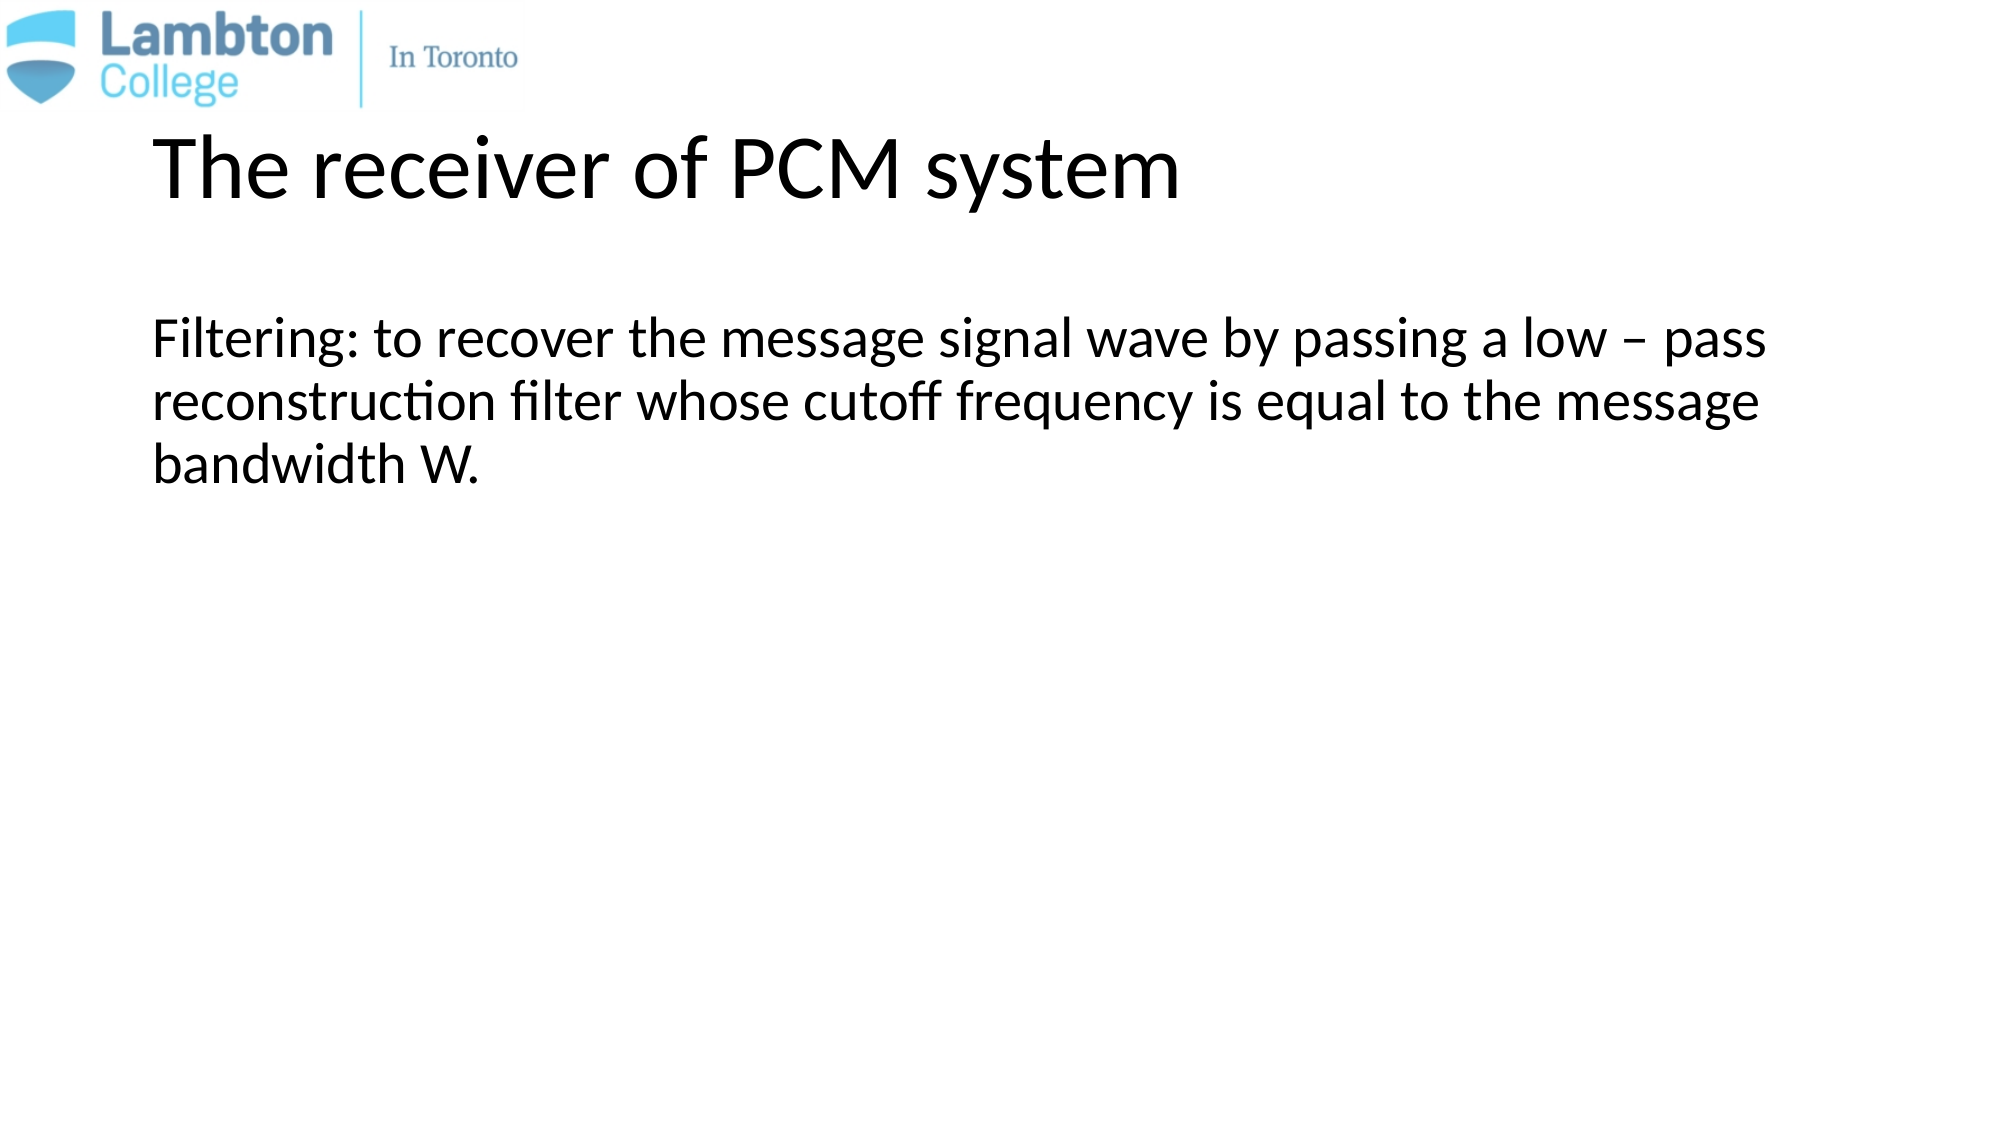

# The receiver of PCM system
Filtering: to recover the message signal wave by passing a low – pass reconstruction filter whose cutoff frequency is equal to the message bandwidth W.